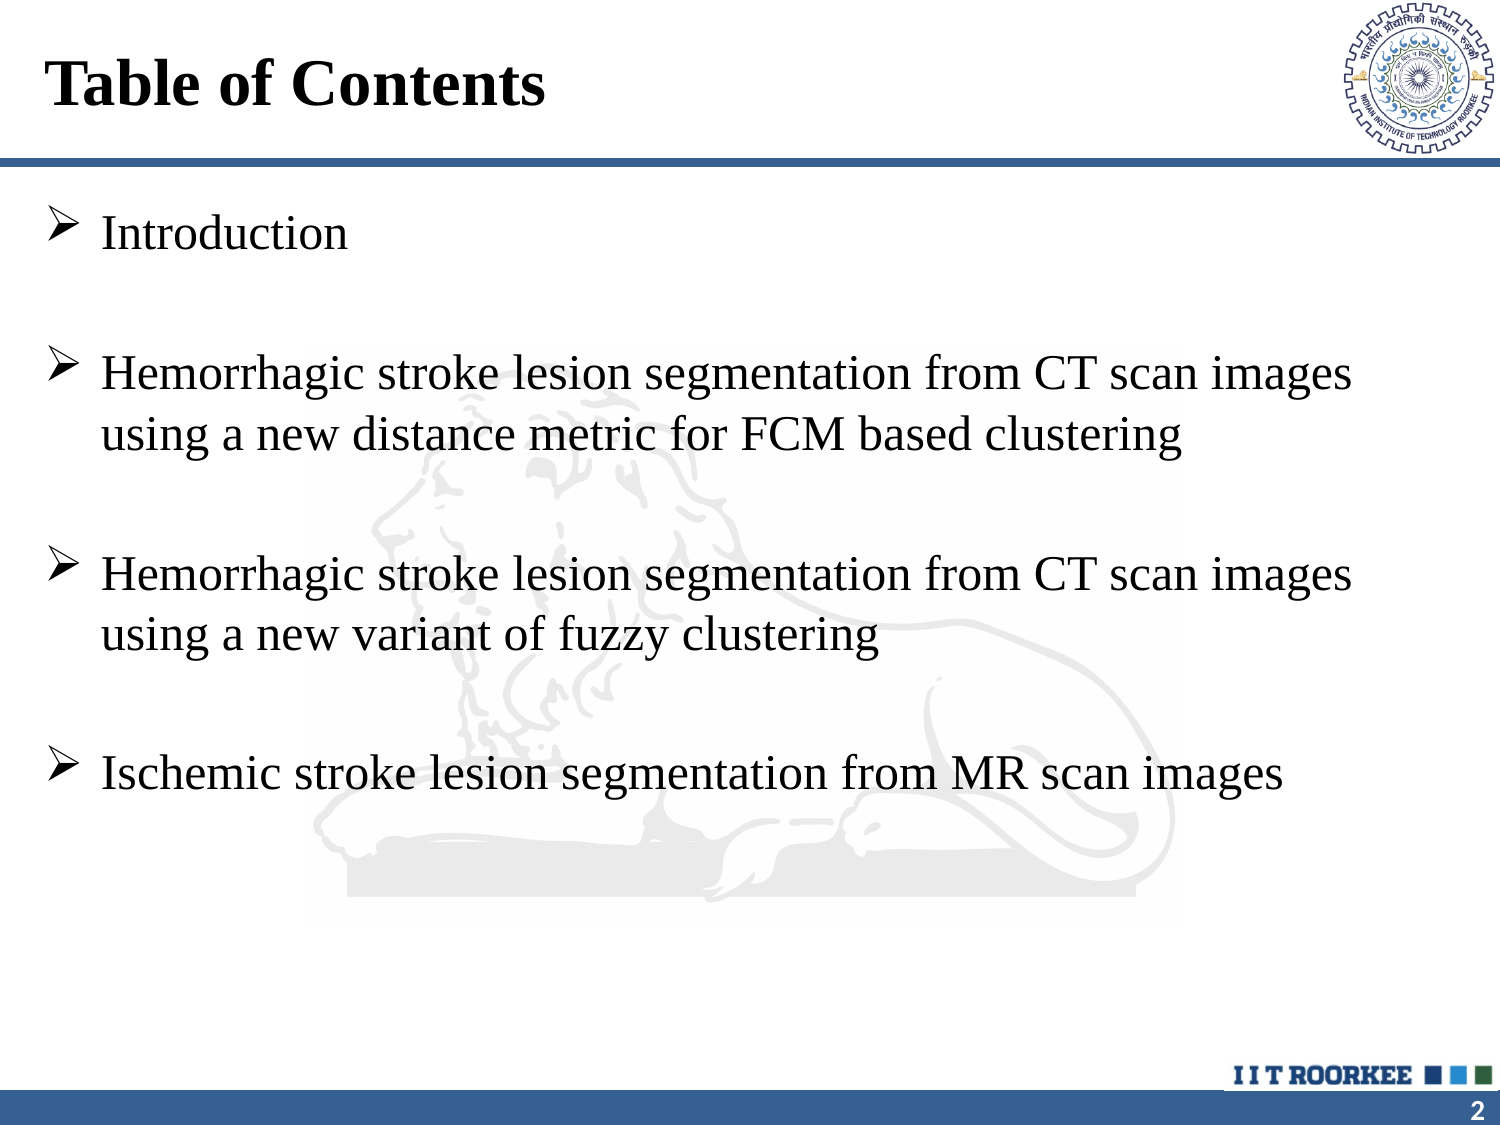

# Table of Contents
Introduction

Hemorrhagic stroke lesion segmentation from CT scan images using a new distance metric for FCM based clustering

Hemorrhagic stroke lesion segmentation from CT scan images using a new variant of fuzzy clustering

Ischemic stroke lesion segmentation from MR scan images